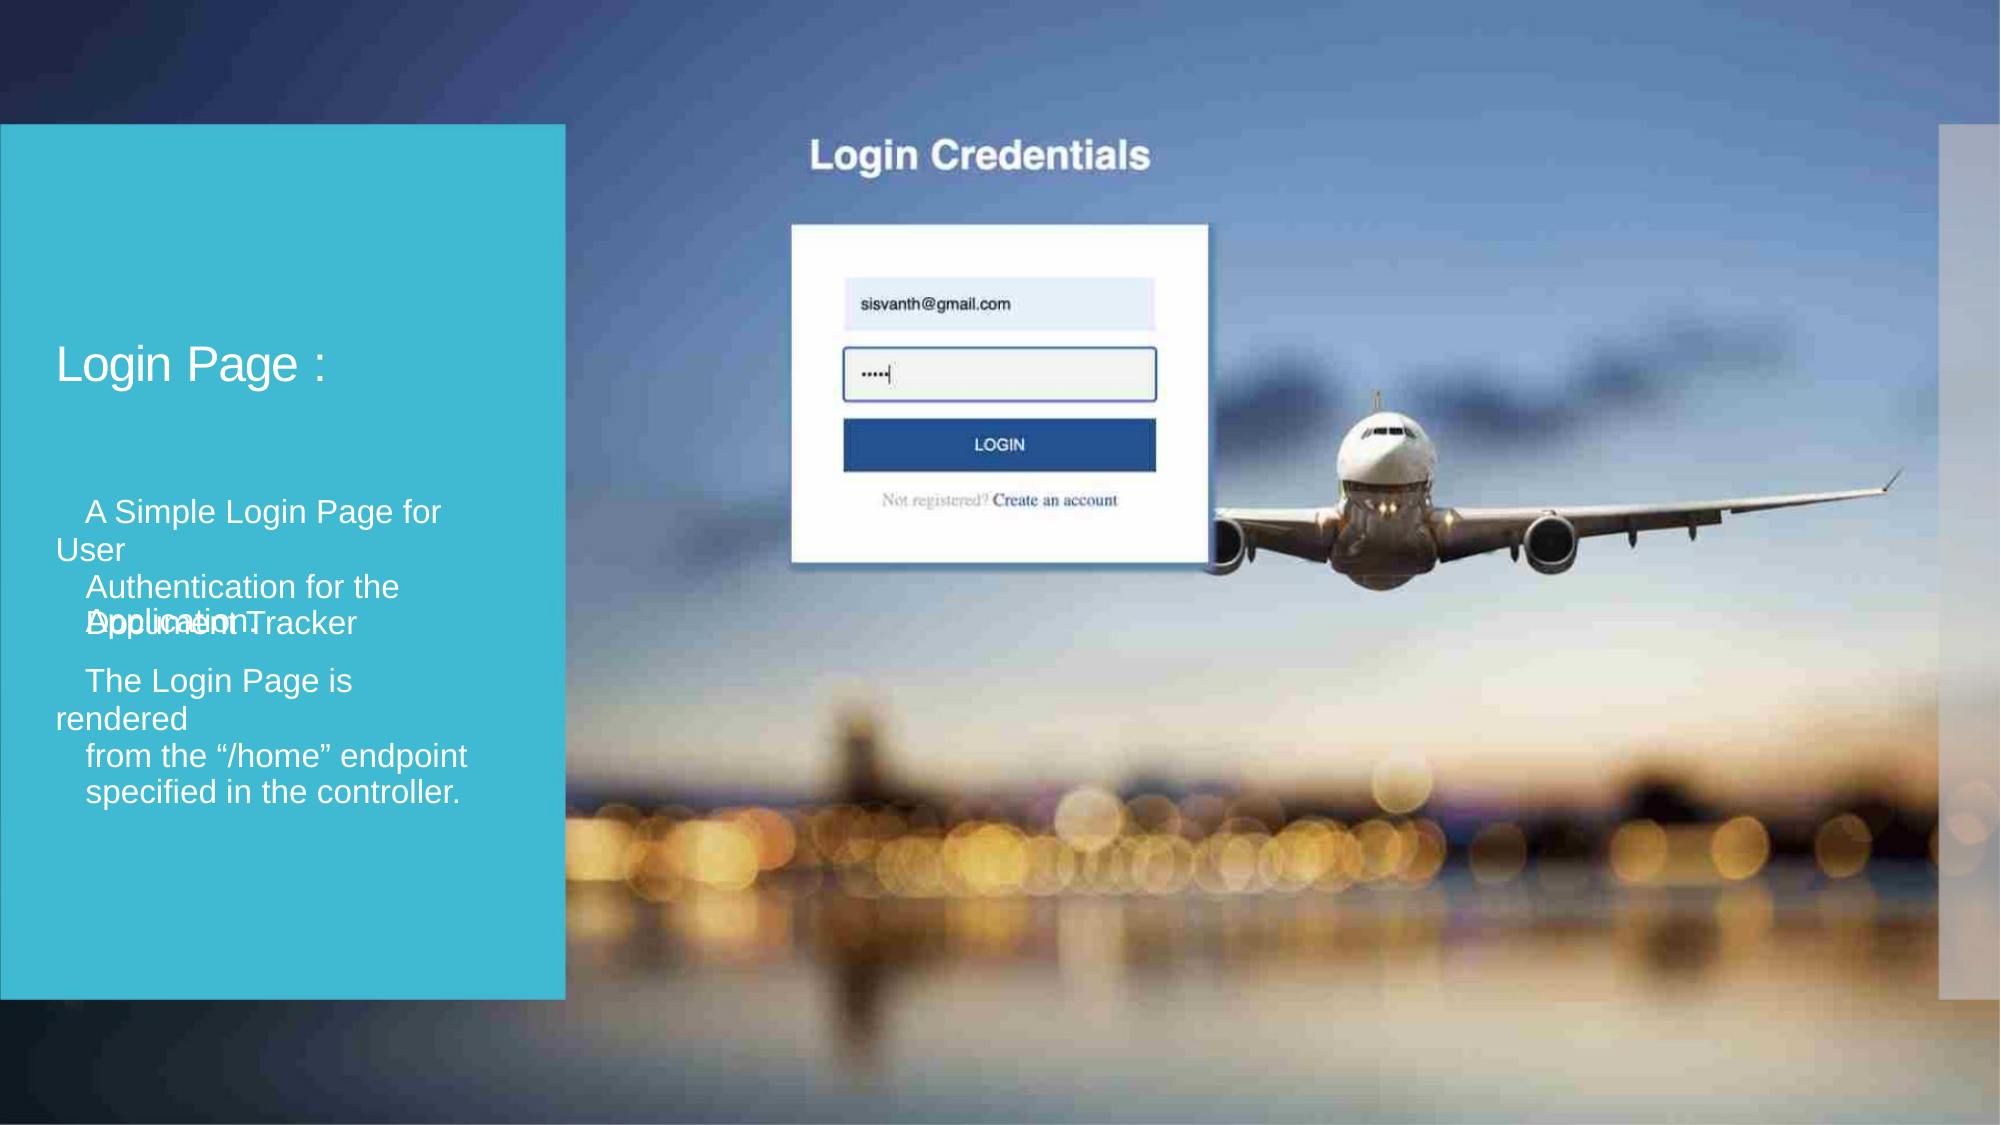

Login Page :
ØA Simple Login Page for User
Authentication for the
Document Tracker
Application.
ØThe Login Page is rendered
from the “/home” endpoint
specified in the controller.